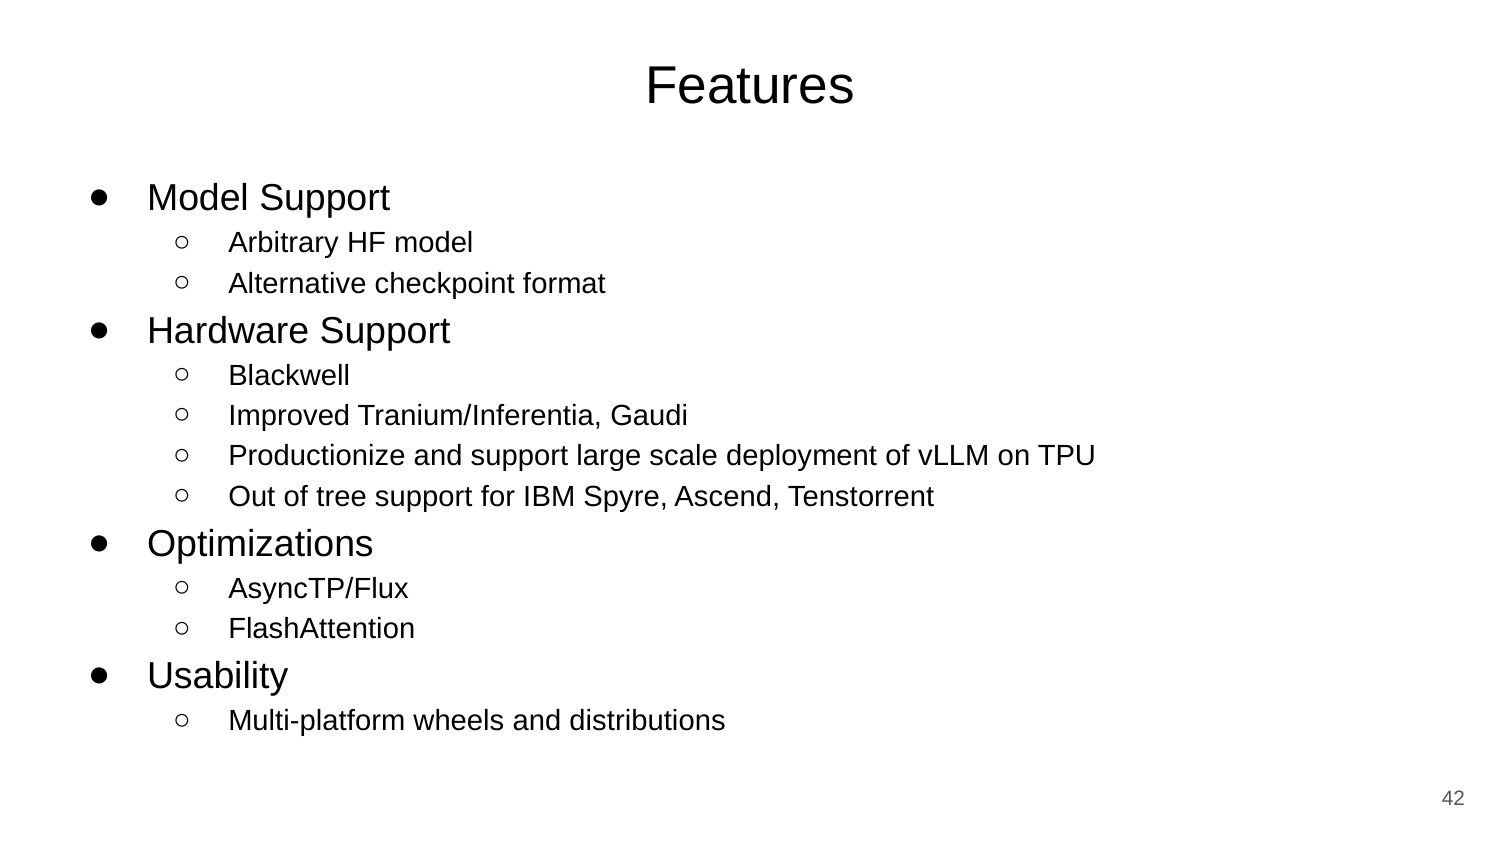

# Features
Model Support
Arbitrary HF model
Alternative checkpoint format
Hardware Support
Blackwell
Improved Tranium/Inferentia, Gaudi
Productionize and support large scale deployment of vLLM on TPU
Out of tree support for IBM Spyre, Ascend, Tenstorrent
Optimizations
AsyncTP/Flux
FlashAttention
Usability
Multi-platform wheels and distributions

42